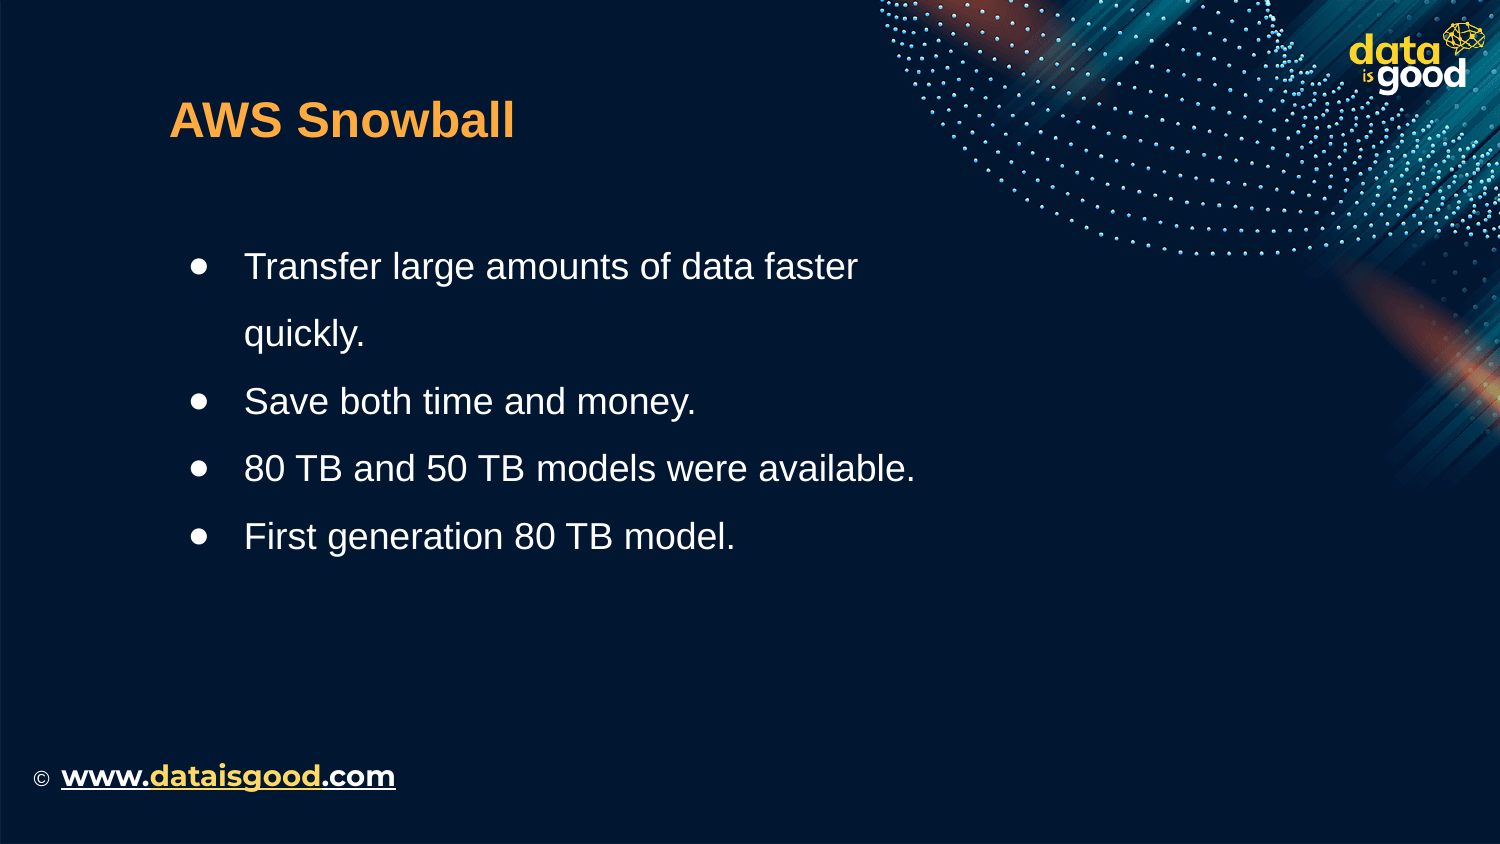

# AWS Snowball
Transfer large amounts of data faster quickly.
Save both time and money.
80 TB and 50 TB models were available.
First generation 80 TB model.